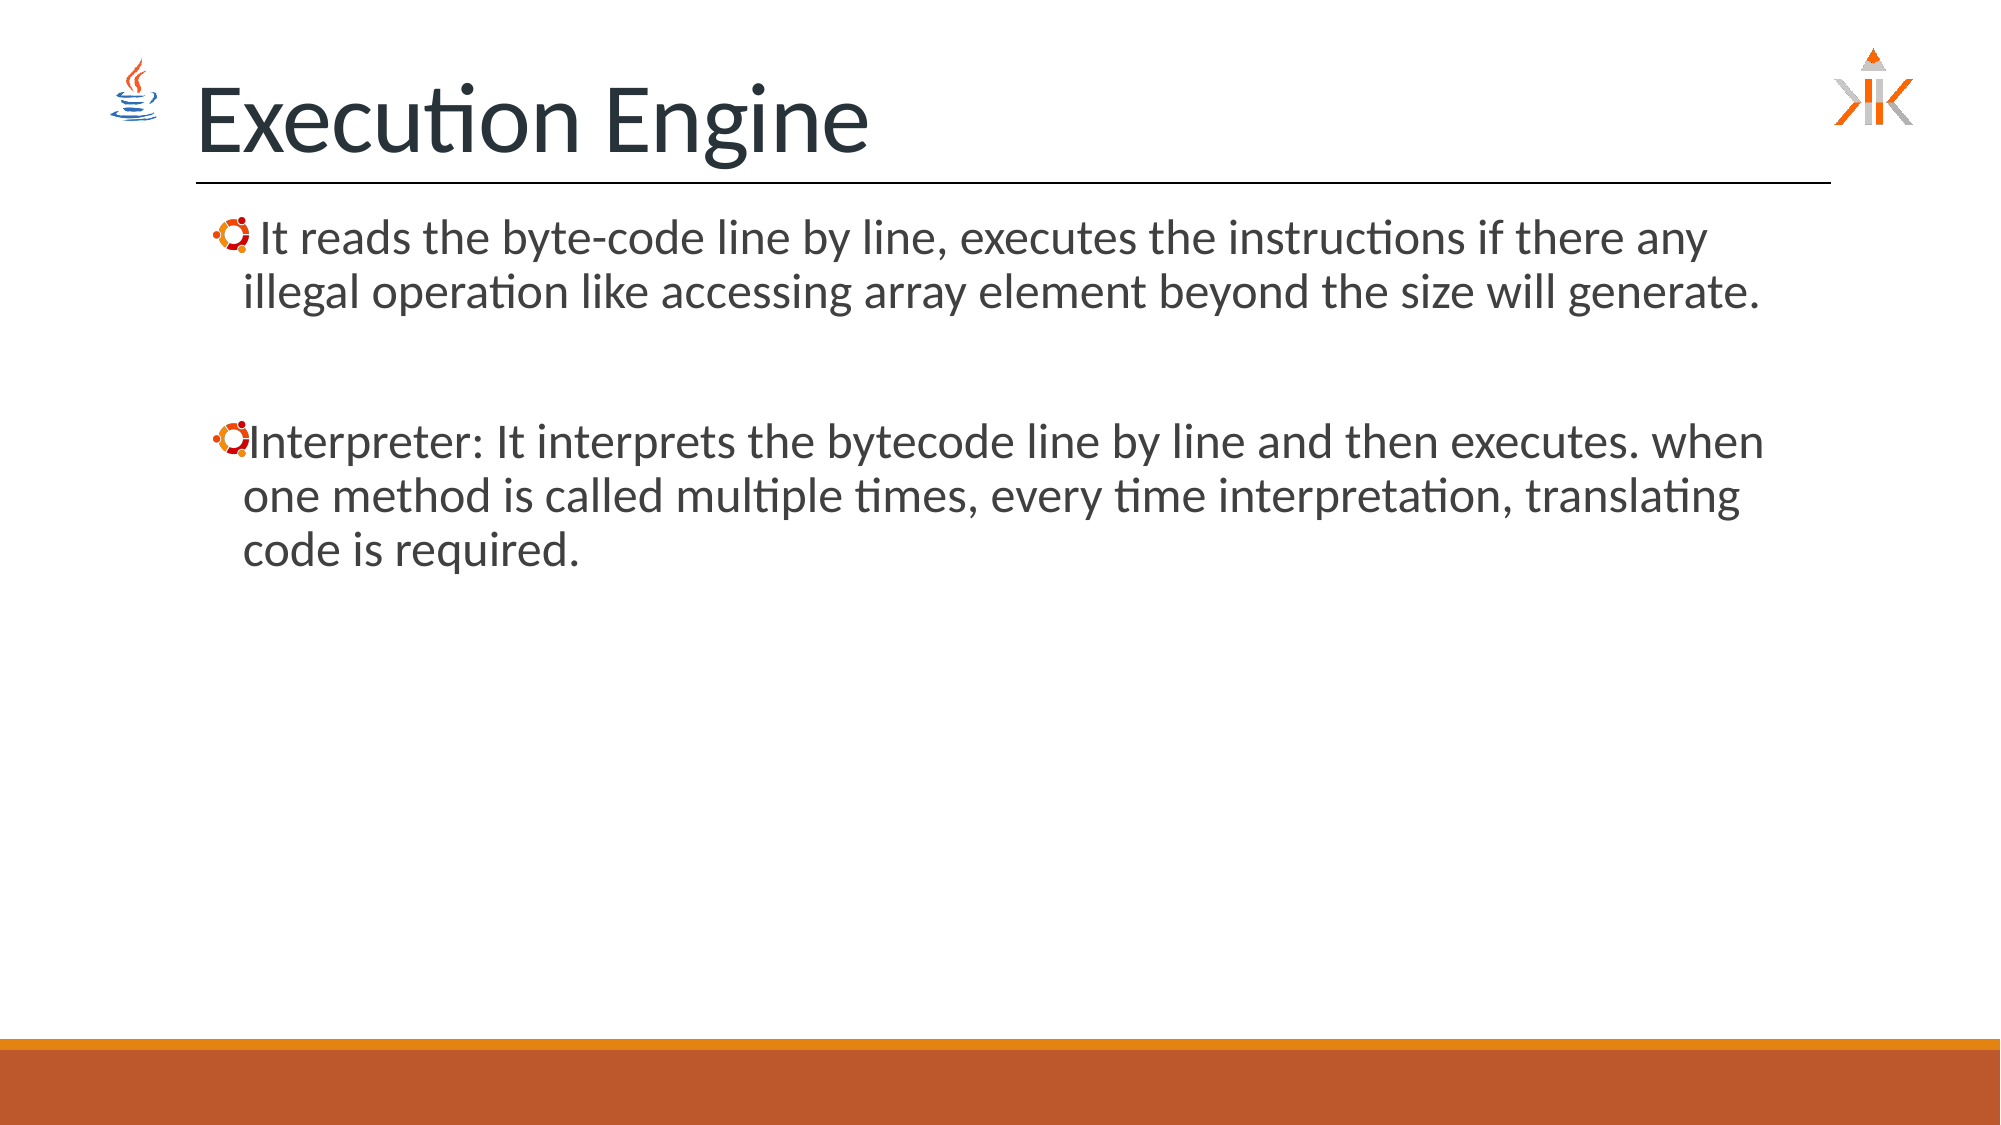

# Execution Engine
 It reads the byte-code line by line, executes the instructions if there any illegal operation like accessing array element beyond the size will generate.

Interpreter: It interprets the bytecode line by line and then executes. when one method is called multiple times, every time interpretation, translating code is required.